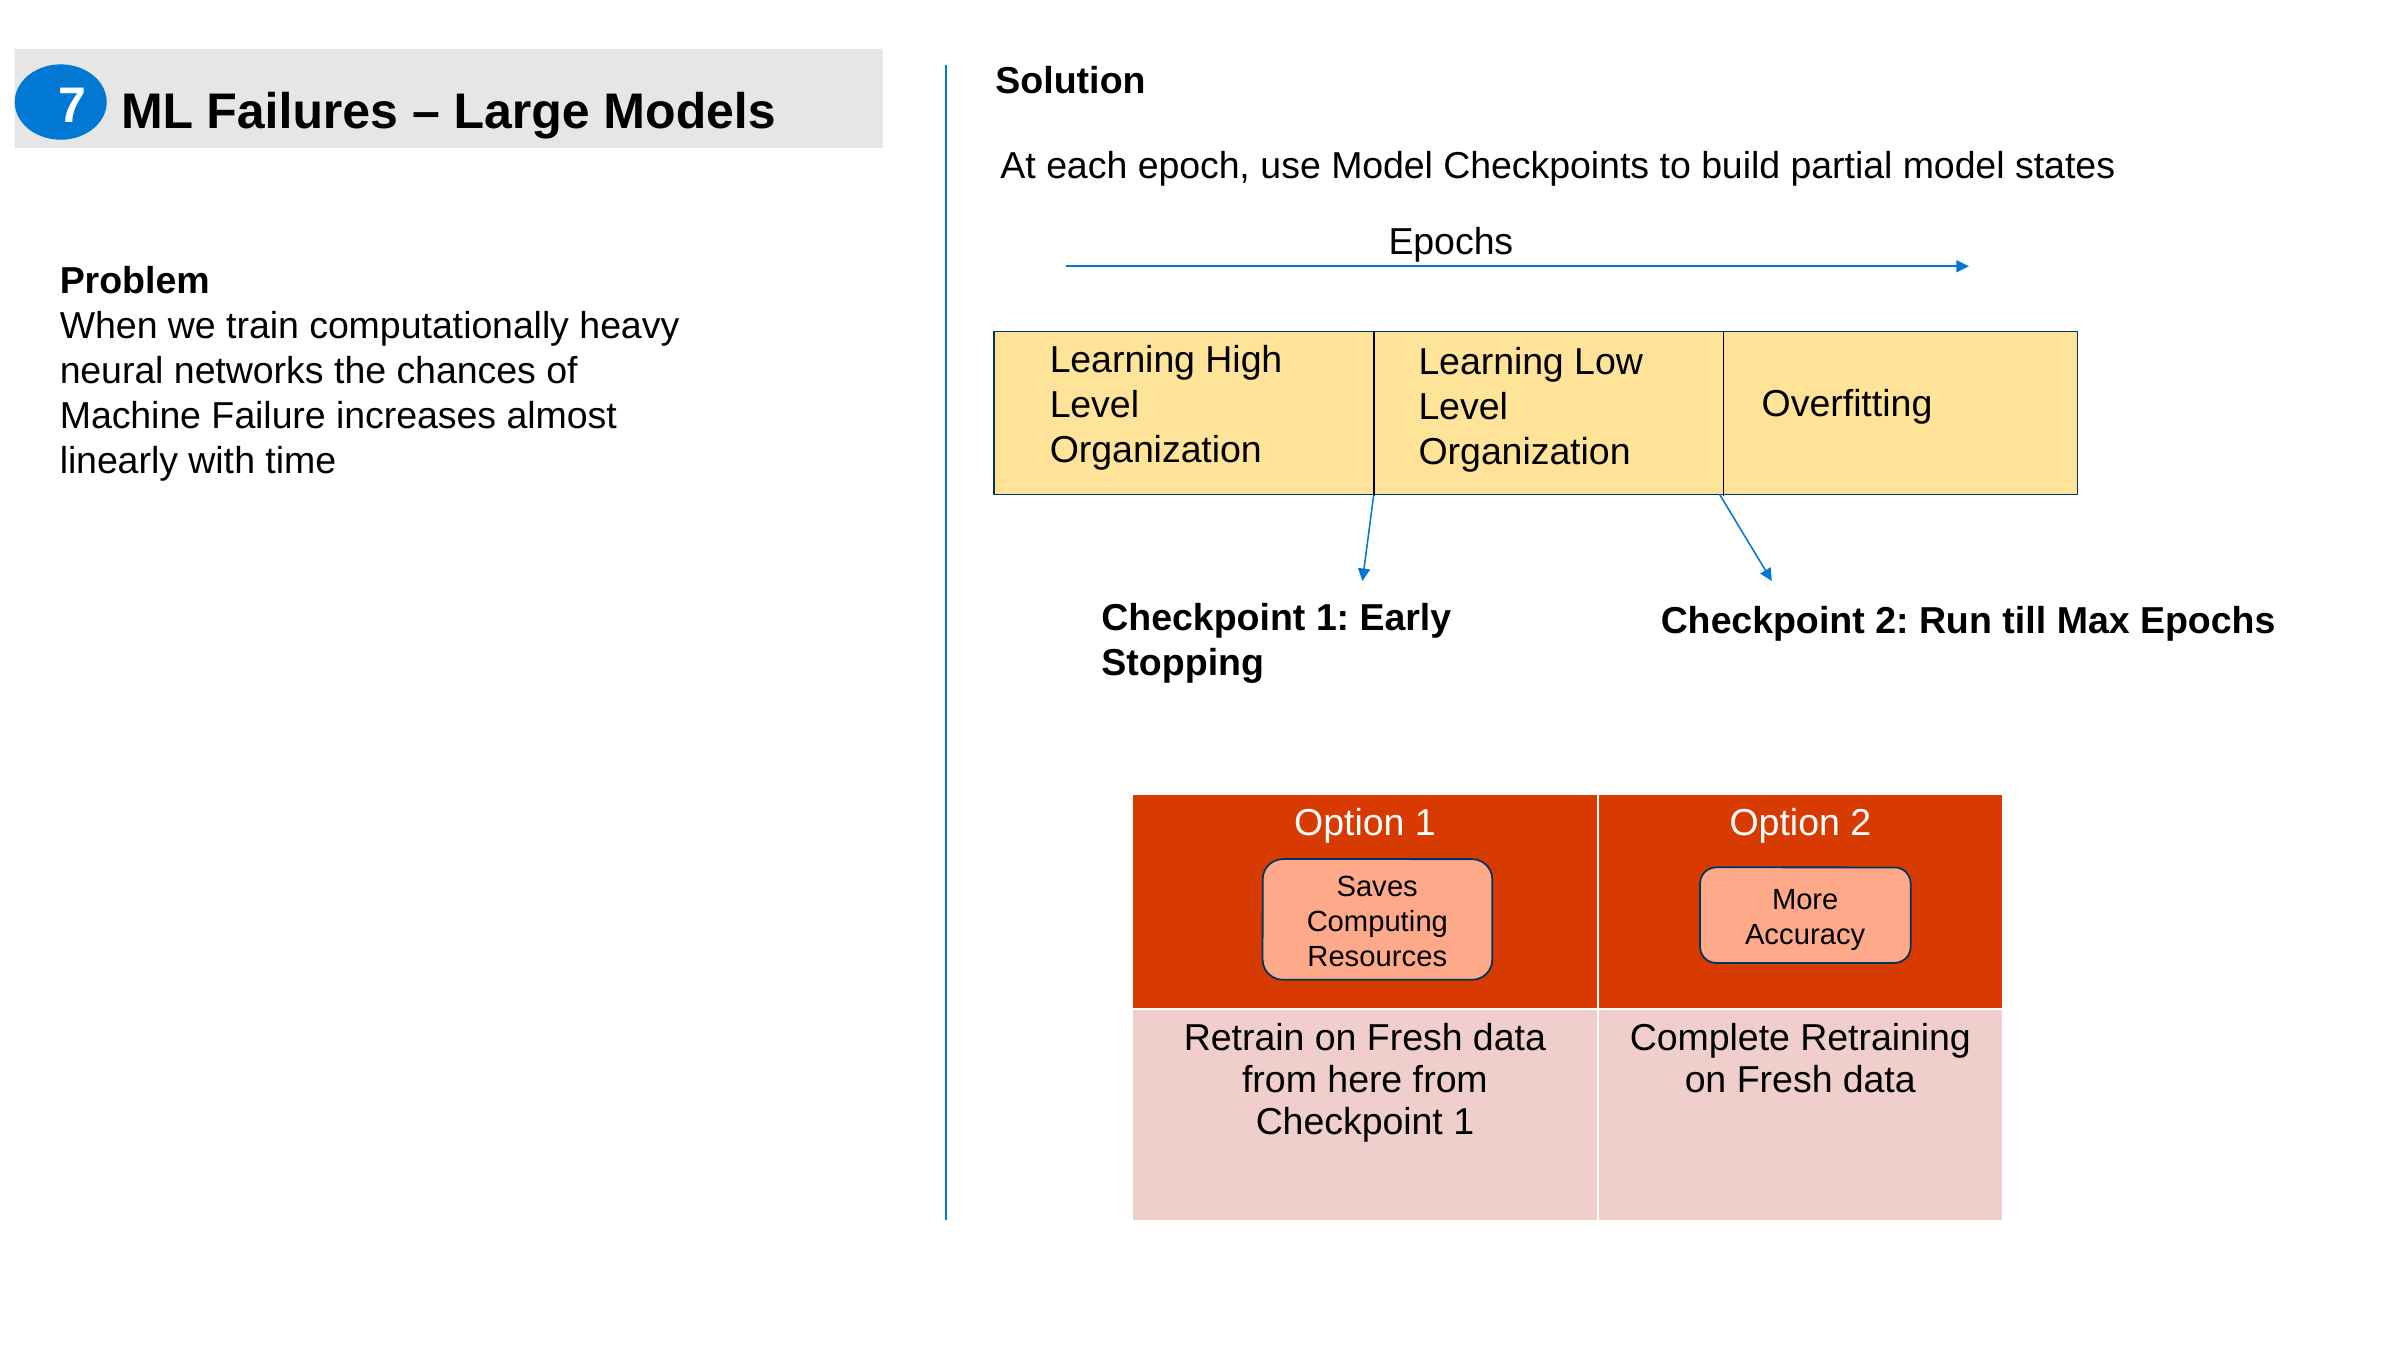

ML Failures – Large Models
Solution

7
At each epoch, use Model Checkpoints to build partial model states

Problem
When we train computationally heavy neural networks the chances of Machine Failure increases almost linearly with time
Epochs
Learning High Level Organization
Learning Low Level Organization

Overfitting
Checkpoint 1: Early Stopping
Checkpoint 2: Run till Max Epochs
| Option 1 | Option 2 |
| --- | --- |
| Retrain on Fresh data from here from Checkpoint 1 | Complete Retraining on Fresh data |
Saves Computing Resources
More Accuracy